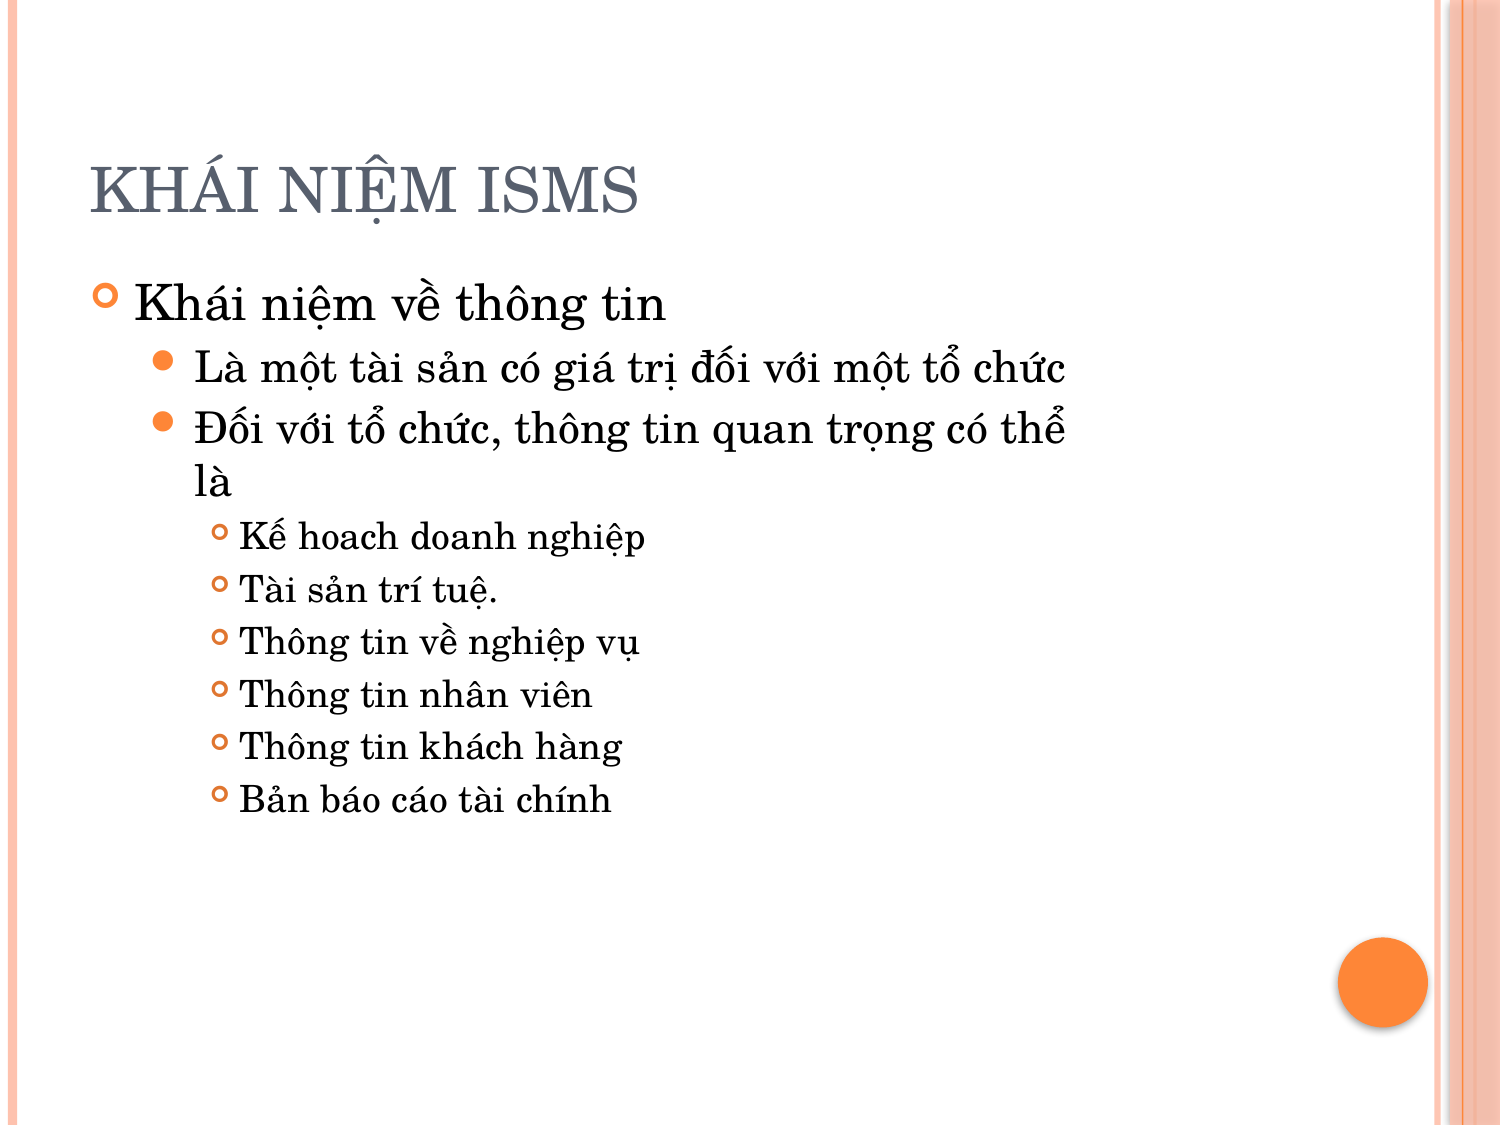

# Khái niệm ISMS
Khái niệm về thông tin
Là một tài sản có giá trị đối với một tổ chức
Đối với tổ chức, thông tin quan trọng có thể là
Kế hoach doanh nghiệp
Tài sản trí tuệ.
Thông tin về nghiệp vụ
Thông tin nhân viên
Thông tin khách hàng
Bản báo cáo tài chính